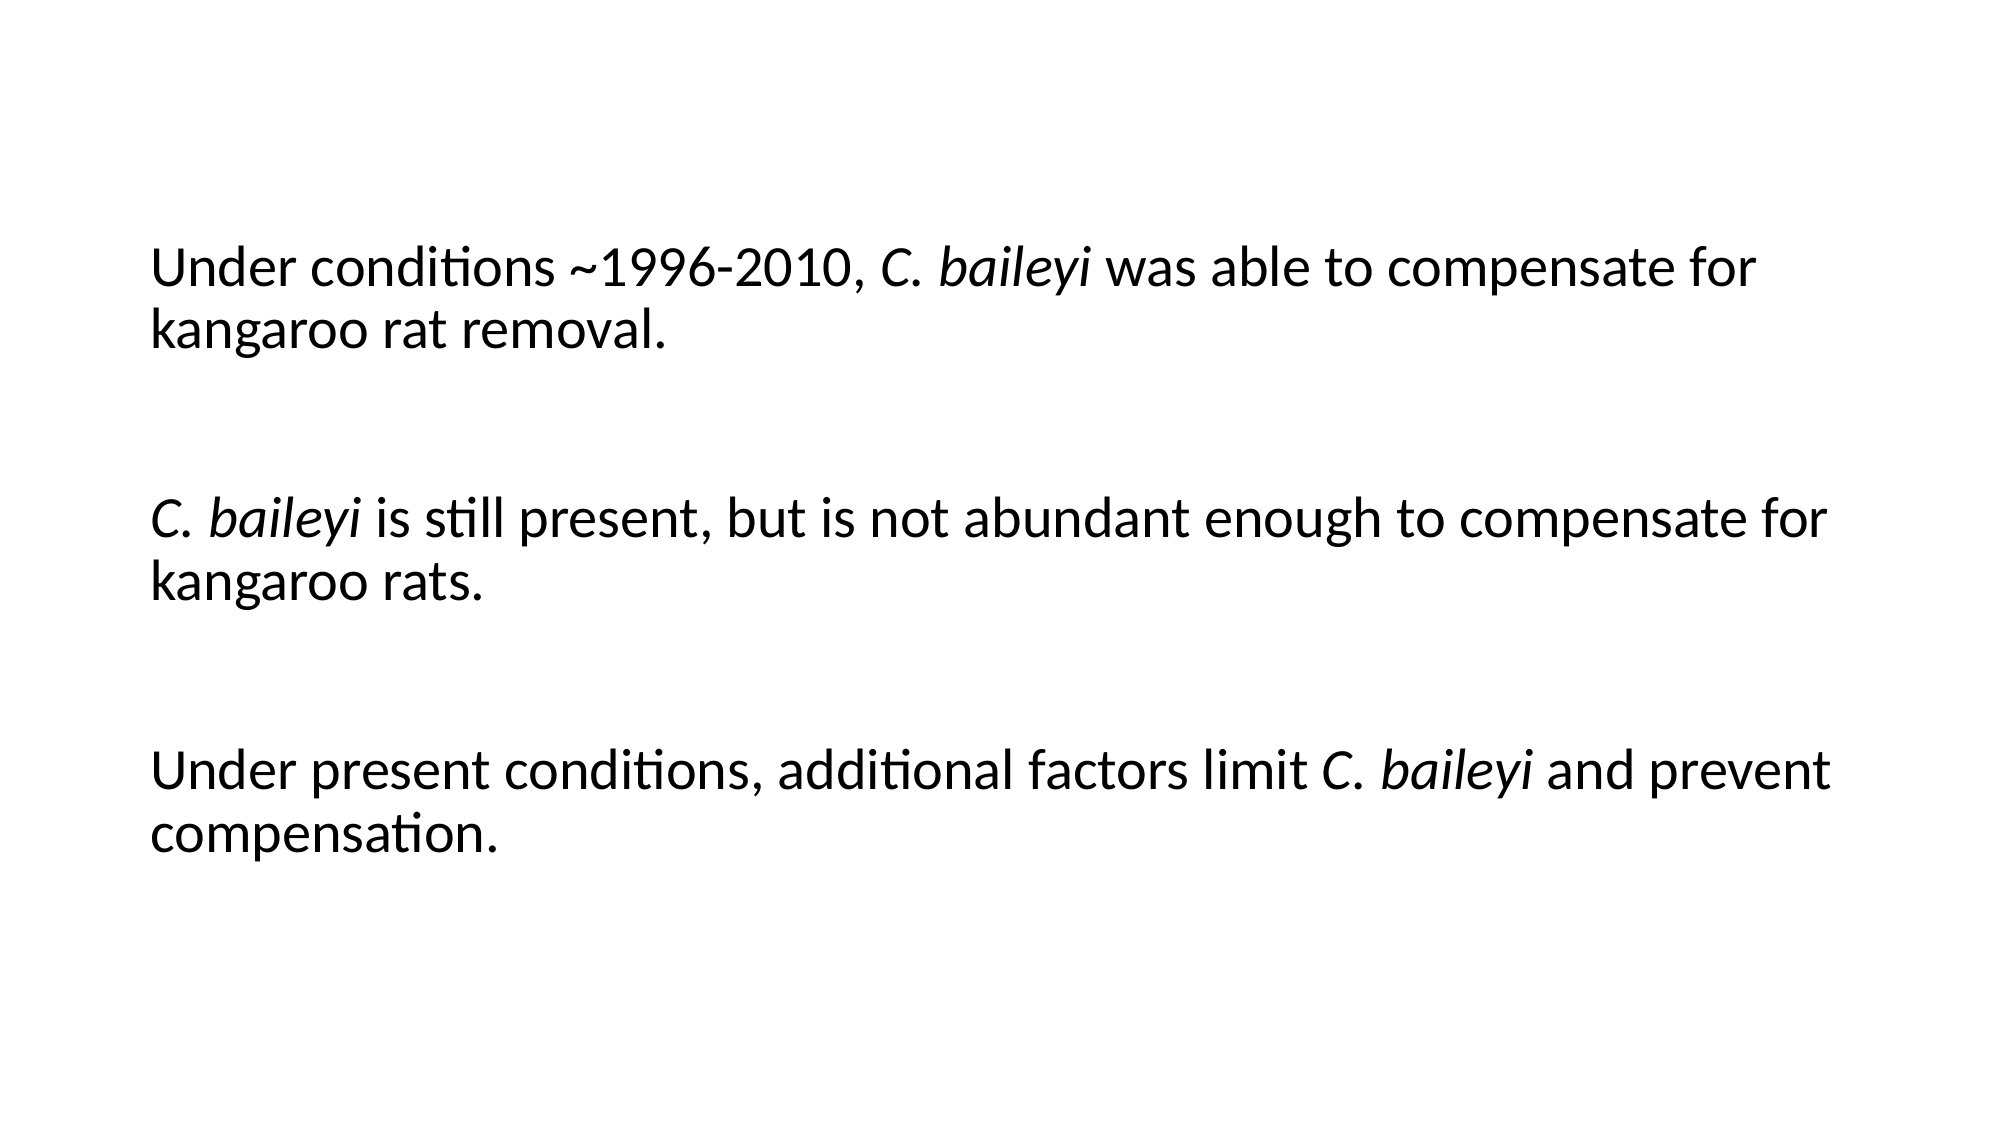

# Under conditions ~1996-2010, C. baileyi was able to compensate for kangaroo rat removal. C. baileyi is still present, but is not abundant enough to compensate for kangaroo rats. Under present conditions, additional factors limit C. baileyi and prevent compensation.